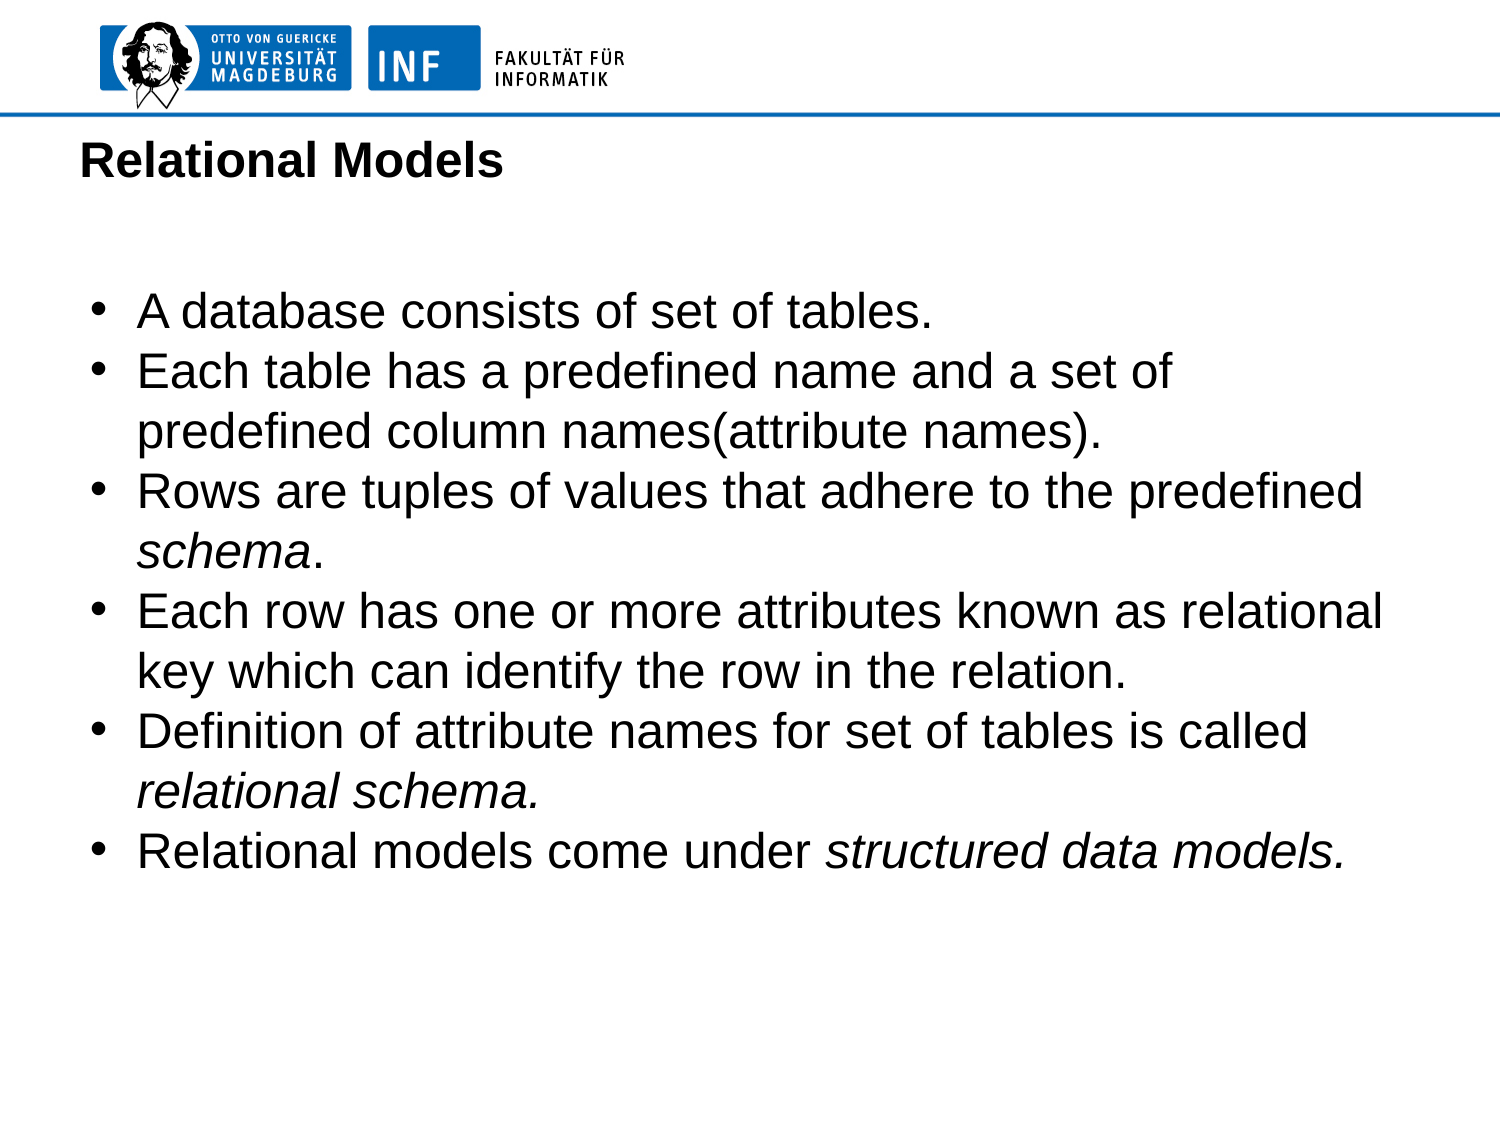

Relational Models
A database consists of set of tables.
Each table has a predefined name and a set of predefined column names(attribute names).
Rows are tuples of values that adhere to the predefined schema.
Each row has one or more attributes known as relational key which can identify the row in the relation.
Definition of attribute names for set of tables is called relational schema.
Relational models come under structured data models.